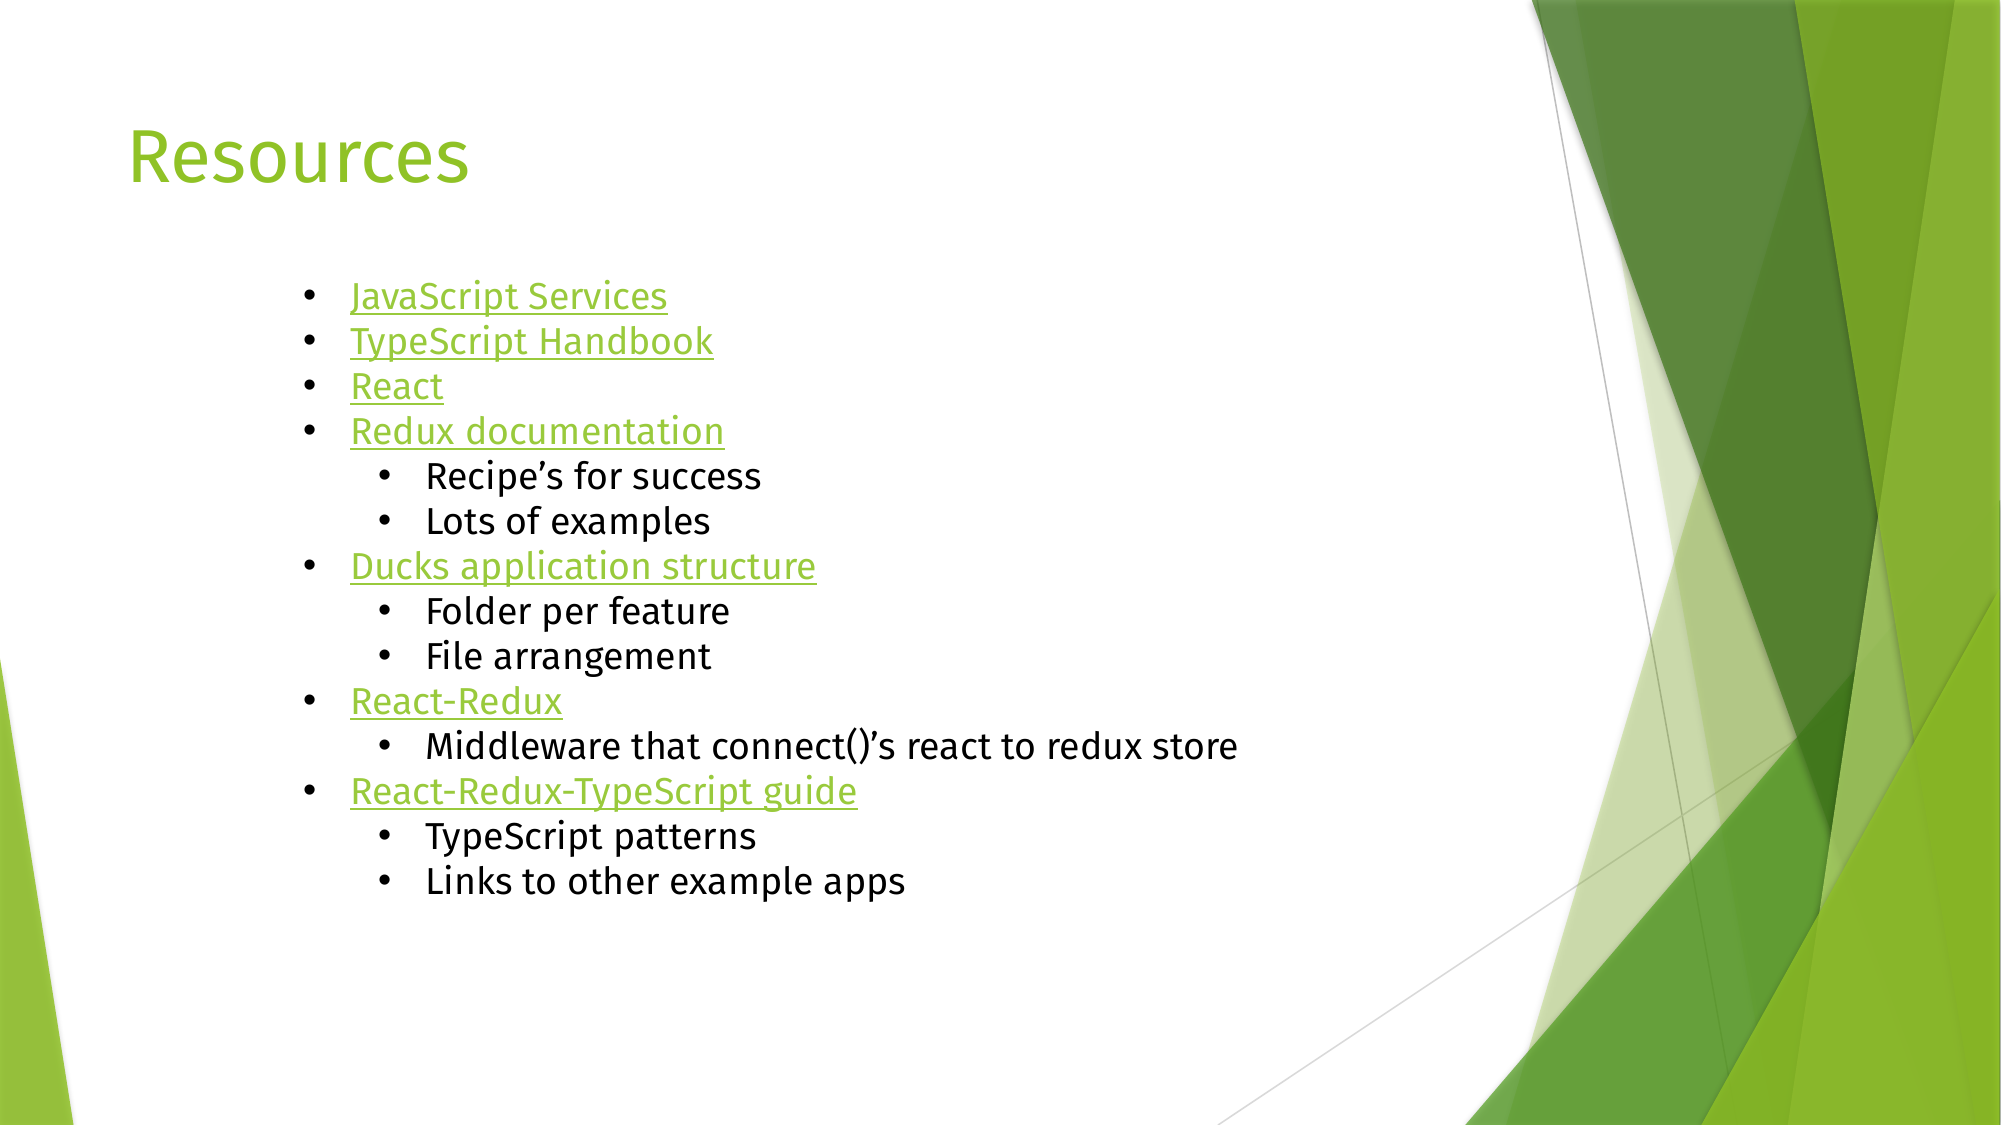

# Resources
JavaScript Services
TypeScript Handbook
React
Redux documentation
Recipe’s for success
Lots of examples
Ducks application structure
Folder per feature
File arrangement
React-Redux
Middleware that connect()’s react to redux store
React-Redux-TypeScript guide
TypeScript patterns
Links to other example apps